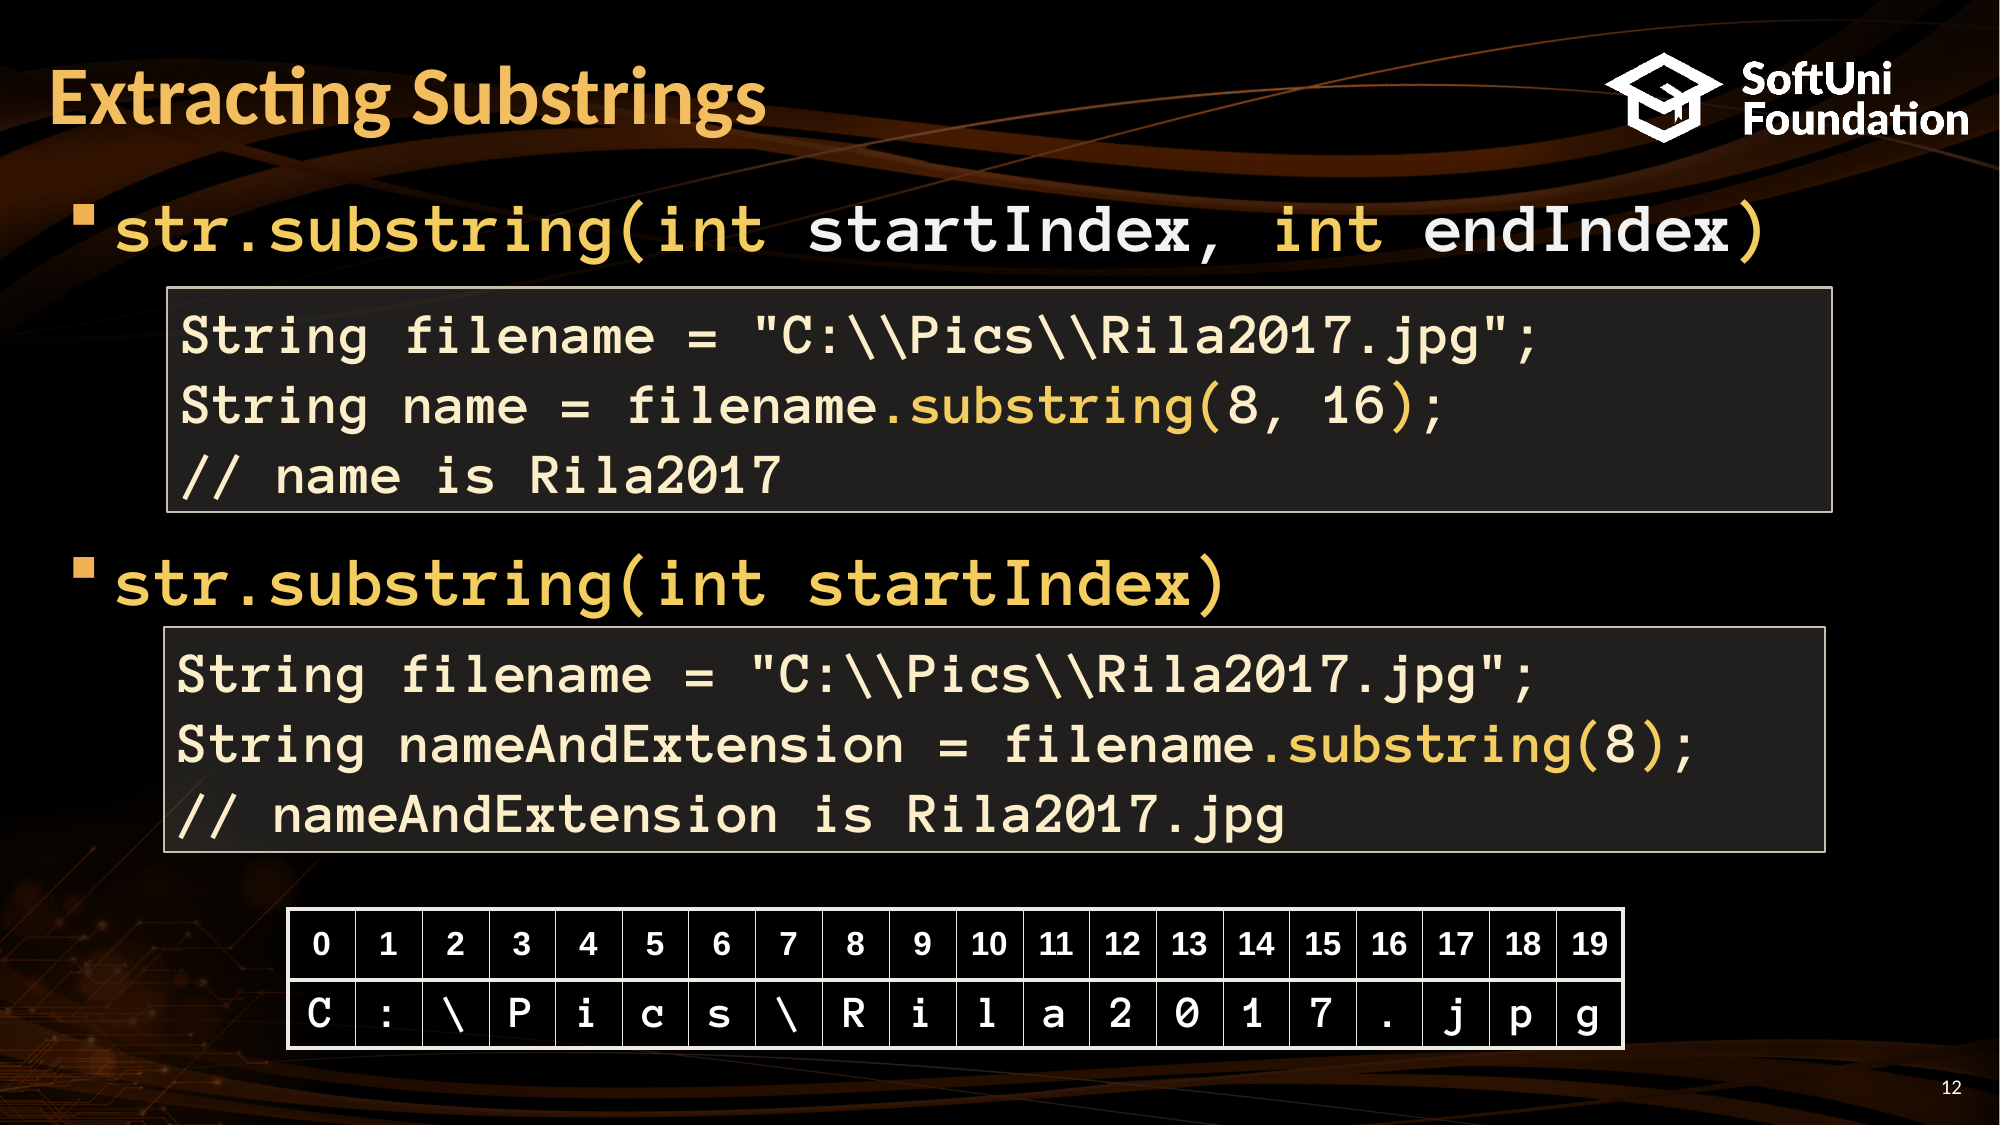

# Extracting Substrings
str.substring(int startIndex, int endIndex)

str.substring(int startIndex)
String filename = "C:\\Pics\\Rila2017.jpg";
String name = filename.substring(8, 16);
// name is Rila2017
String filename = "C:\\Pics\\Rila2017.jpg";
String nameAndExtension = filename.substring(8);
// nameAndExtension is Rila2017.jpg
| 0 | 1 | 2 | 3 | 4 | 5 | 6 | 7 | 8 | 9 | 10 | 11 | 12 | 13 | 14 | 15 | 16 | 17 | 18 | 19 |
| --- | --- | --- | --- | --- | --- | --- | --- | --- | --- | --- | --- | --- | --- | --- | --- | --- | --- | --- | --- |
| C | : | \ | P | i | c | s | \ | R | i | l | a | 2 | 0 | 1 | 7 | . | j | p | g |
12